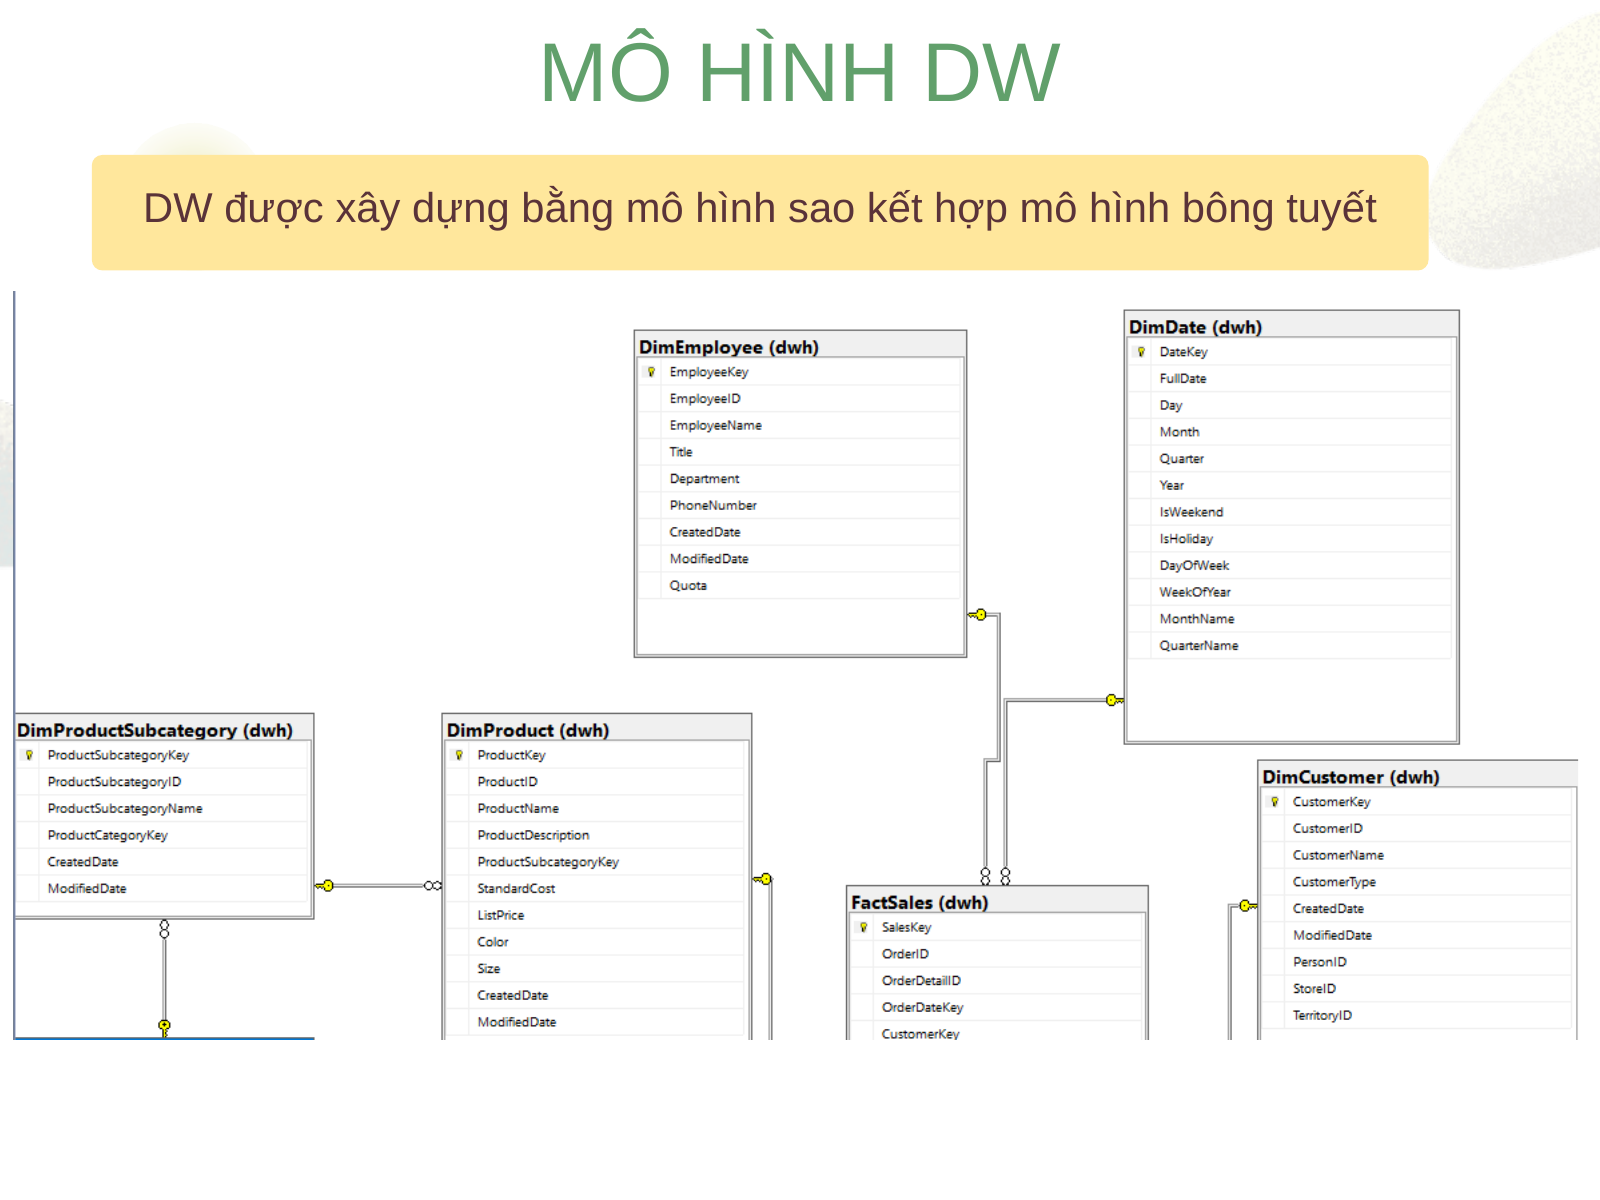

MÔ HÌNH DW

DW được xây dựng bằng mô hình sao kết hợp mô hình bông tuyết